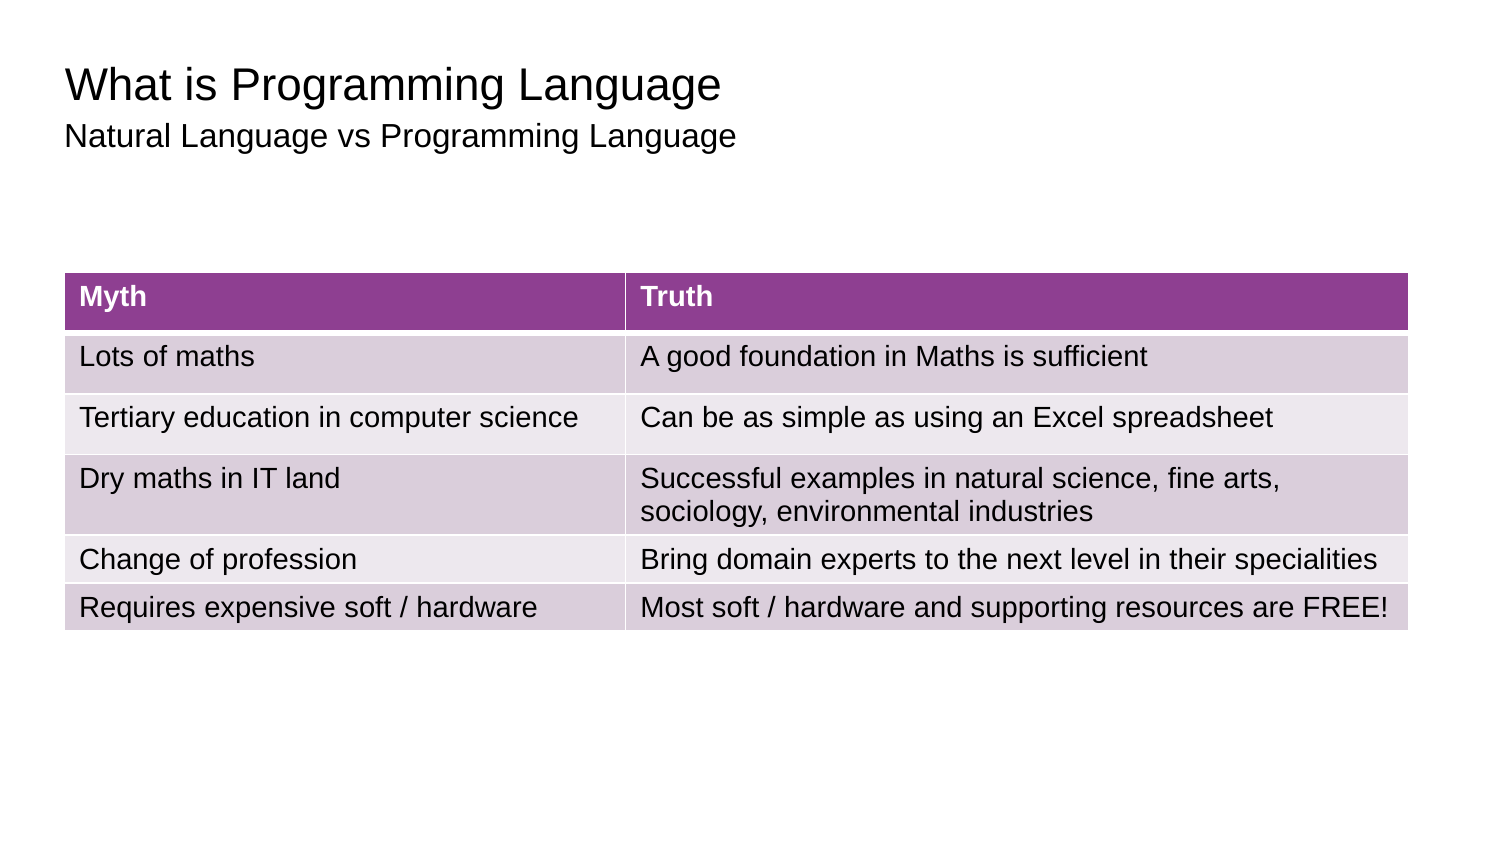

# What is Programming Language
Natural Language vs Programming Language

| Myth | Truth |
| --- | --- |
| Lots of maths | A good foundation in Maths is sufficient |
| Tertiary education in computer science | Can be as simple as using an Excel spreadsheet |
| Dry maths in IT land | Successful examples in natural science, fine arts, sociology, environmental industries |
| Change of profession | Bring domain experts to the next level in their specialities |
| Requires expensive soft / hardware | Most soft / hardware and supporting resources are FREE! |